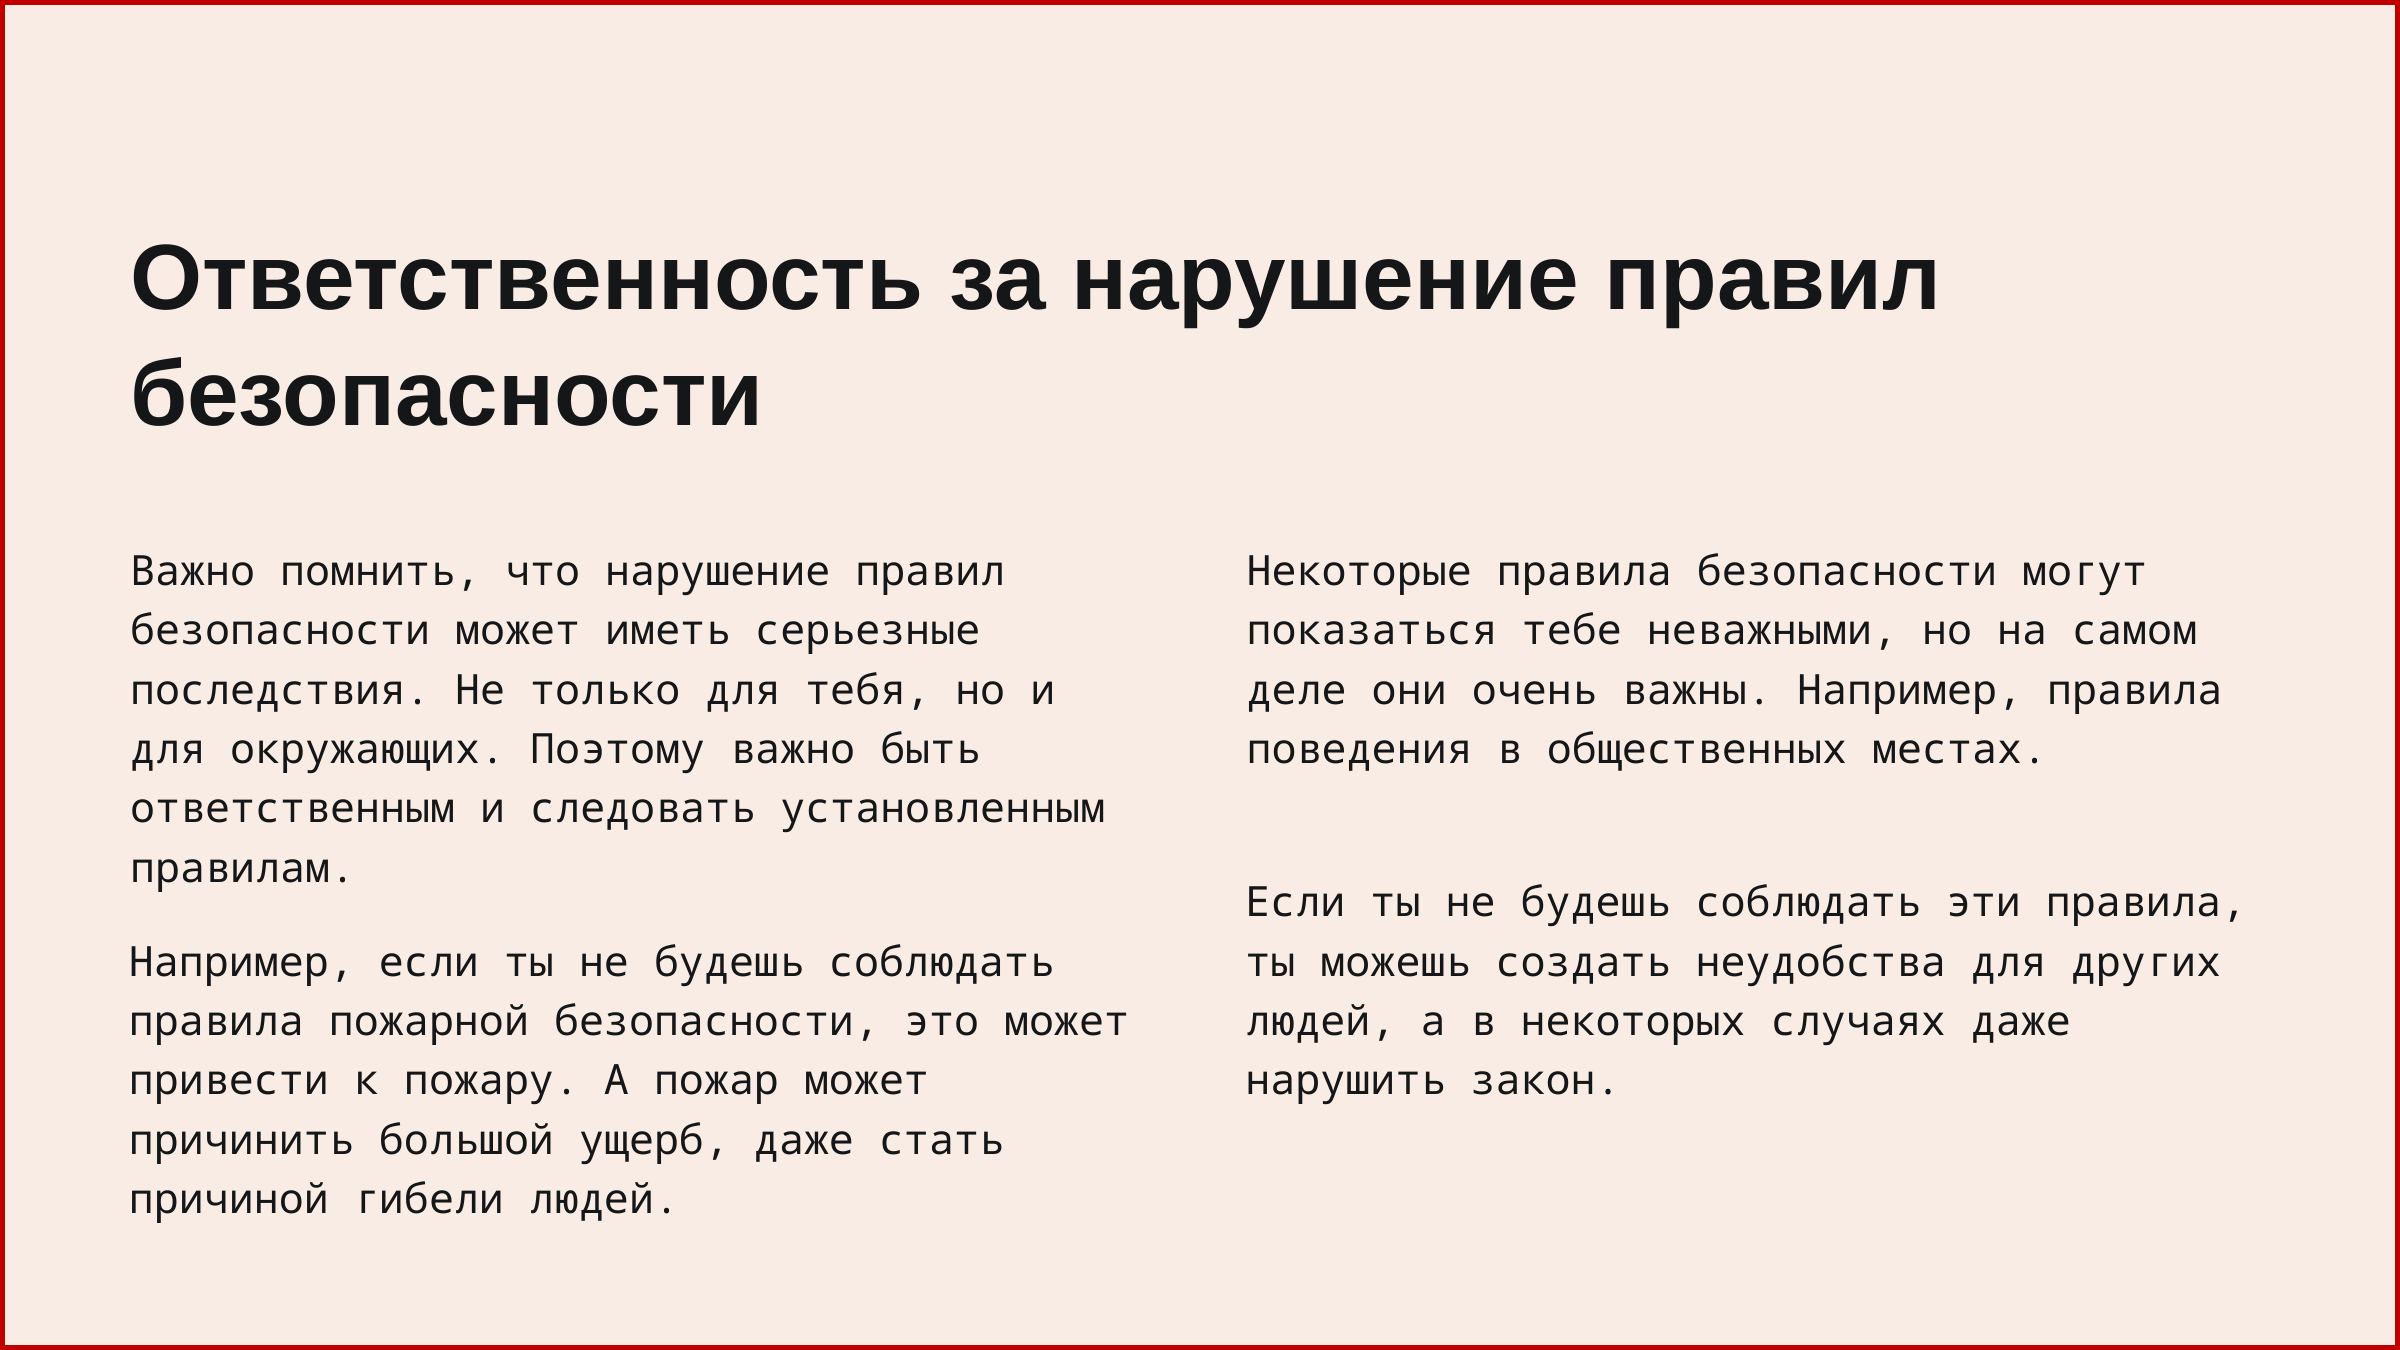

Ответственность за нарушение правил безопасности
Важно помнить, что нарушение правил безопасности может иметь серьезные последствия. Не только для тебя, но и для окружающих. Поэтому важно быть ответственным и следовать установленным правилам.
Некоторые правила безопасности могут показаться тебе неважными, но на самом деле они очень важны. Например, правила поведения в общественных местах.
Если ты не будешь соблюдать эти правила, ты можешь создать неудобства для других людей, а в некоторых случаях даже нарушить закон.
Например, если ты не будешь соблюдать правила пожарной безопасности, это может привести к пожару. А пожар может причинить большой ущерб, даже стать причиной гибели людей.